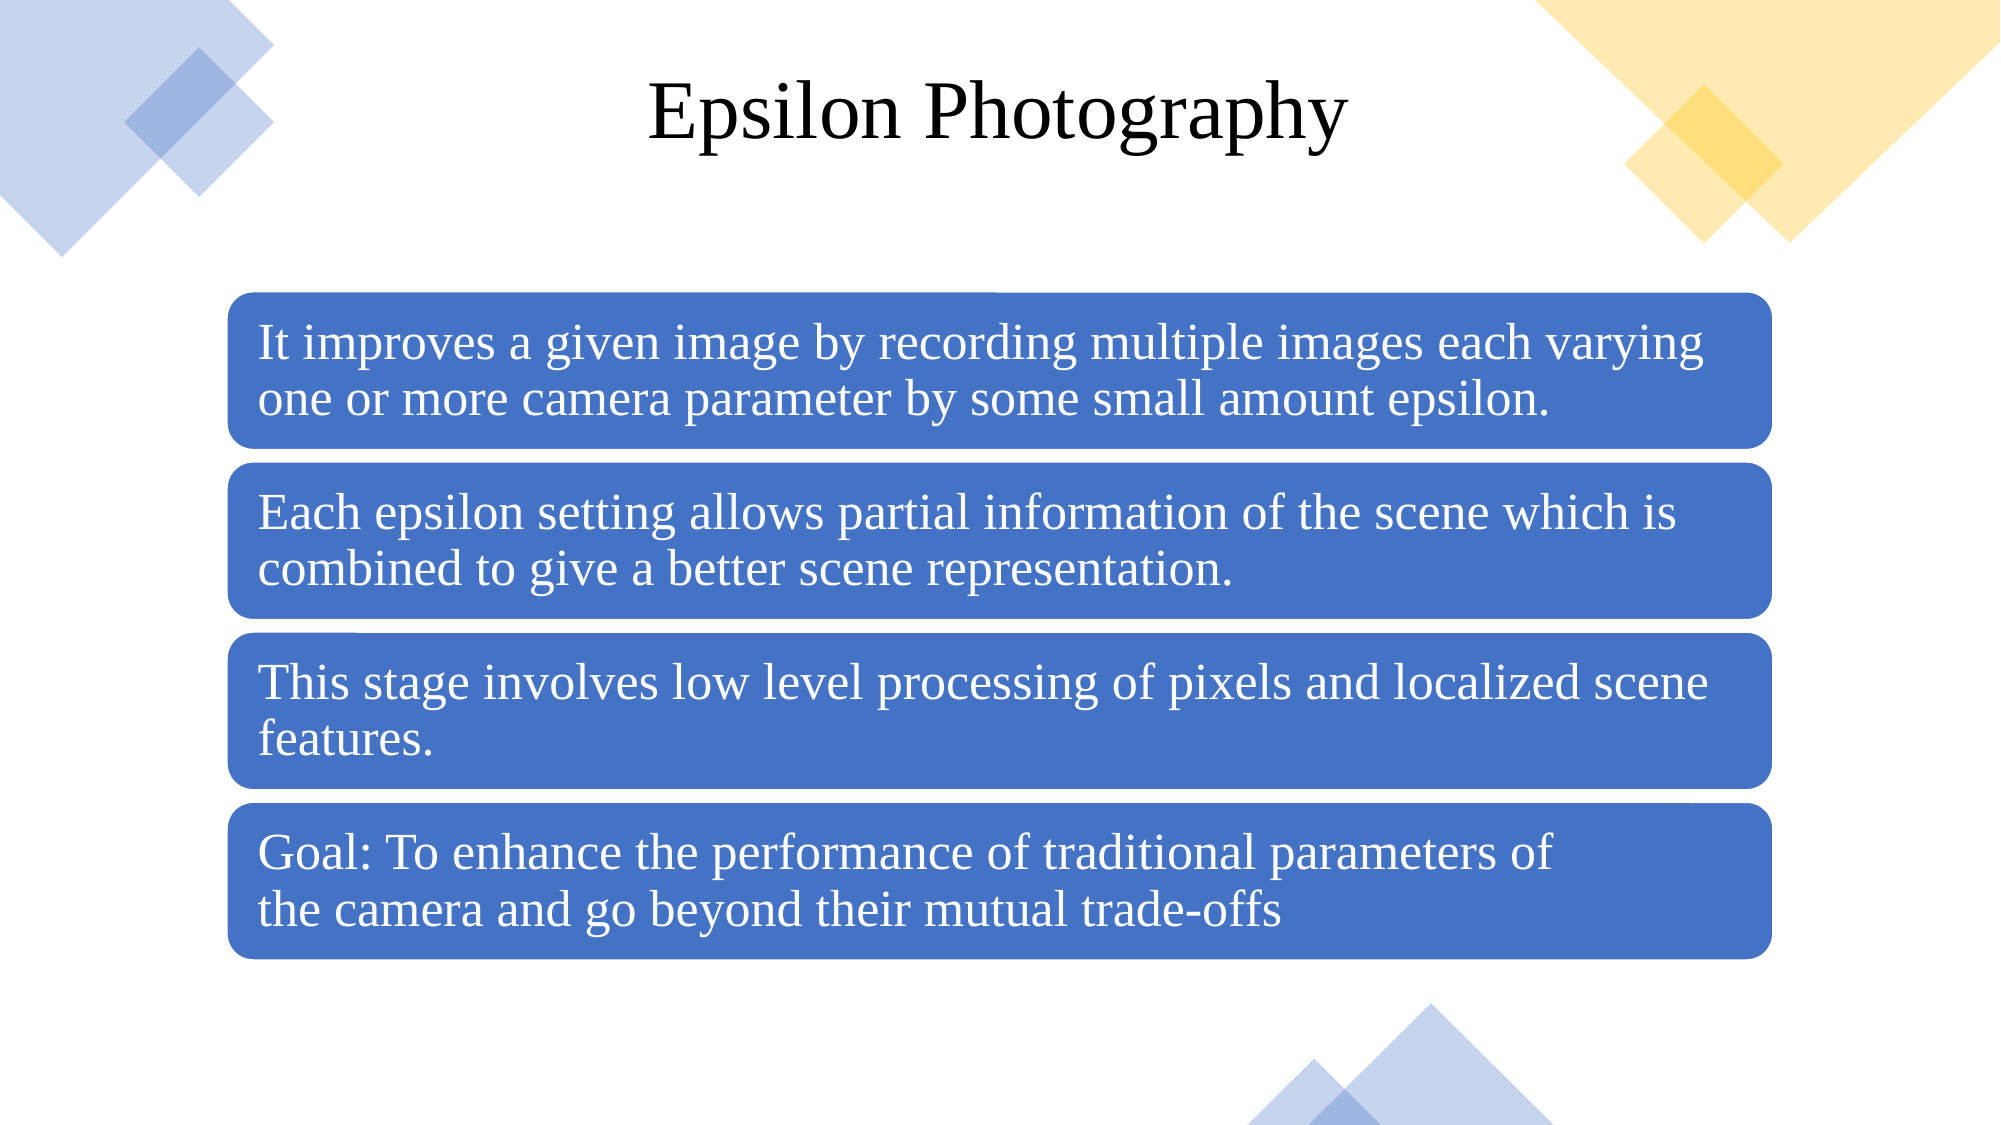

Epsilon Photography

It improves a given image by recording multiple images each varying one or more camera parameter by some small amount epsilon.
Each epsilon setting allows partial information of the scene which is combined to give a better scene representation.
This stage involves low level processing of pixels and localized scene features.
Goal: To enhance the performance of traditional parameters of the camera and go beyond their mutual trade-offs